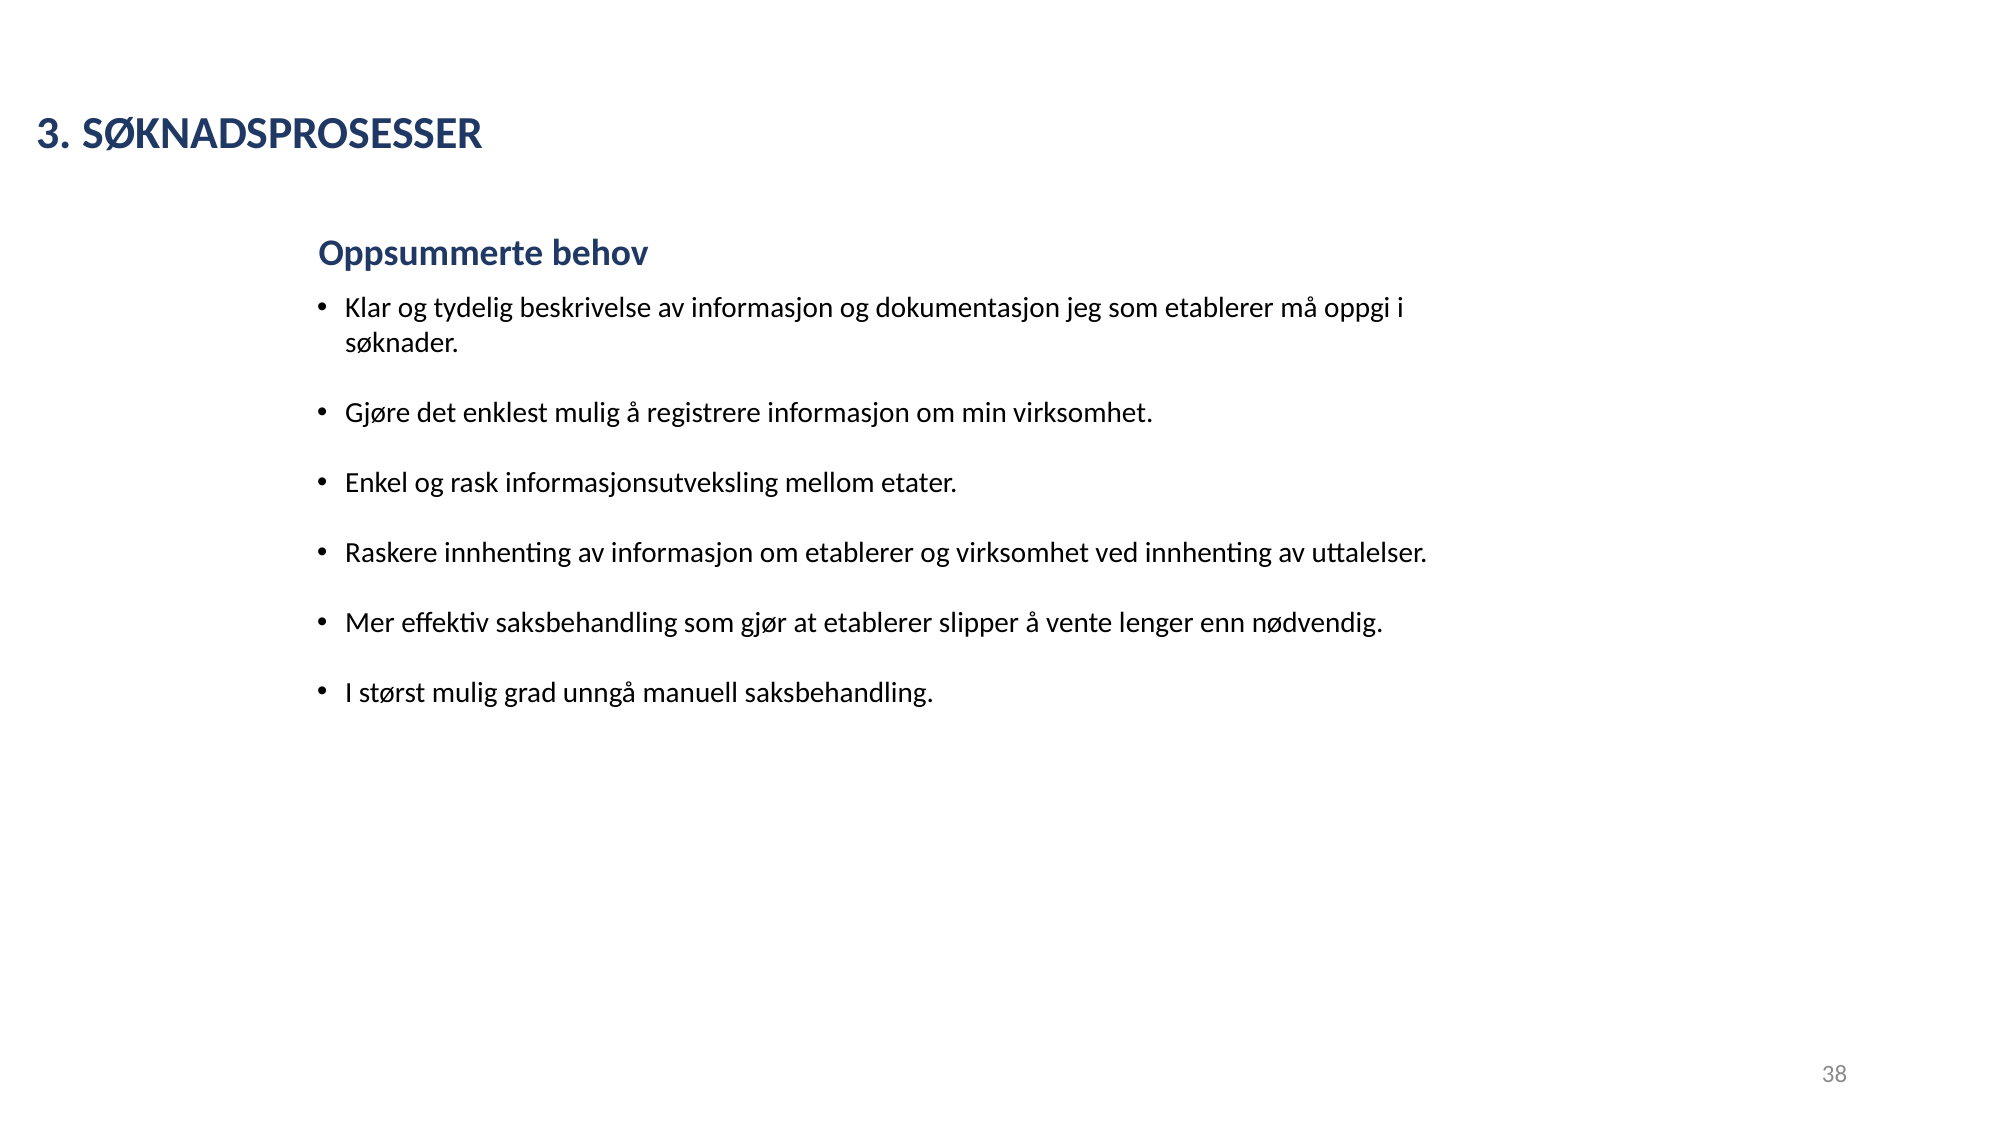

3. SØKNADSPROSESSER
Oppsummerte behov
Klar og tydelig beskrivelse av informasjon og dokumentasjon jeg som etablerer må oppgi i søknader.

Gjøre det enklest mulig å registrere informasjon om min virksomhet.

Enkel og rask informasjonsutveksling mellom etater.

Raskere innhenting av informasjon om etablerer og virksomhet ved innhenting av uttalelser.

Mer effektiv saksbehandling som gjør at etablerer slipper å vente lenger enn nødvendig.

I størst mulig grad unngå manuell saksbehandling.

38